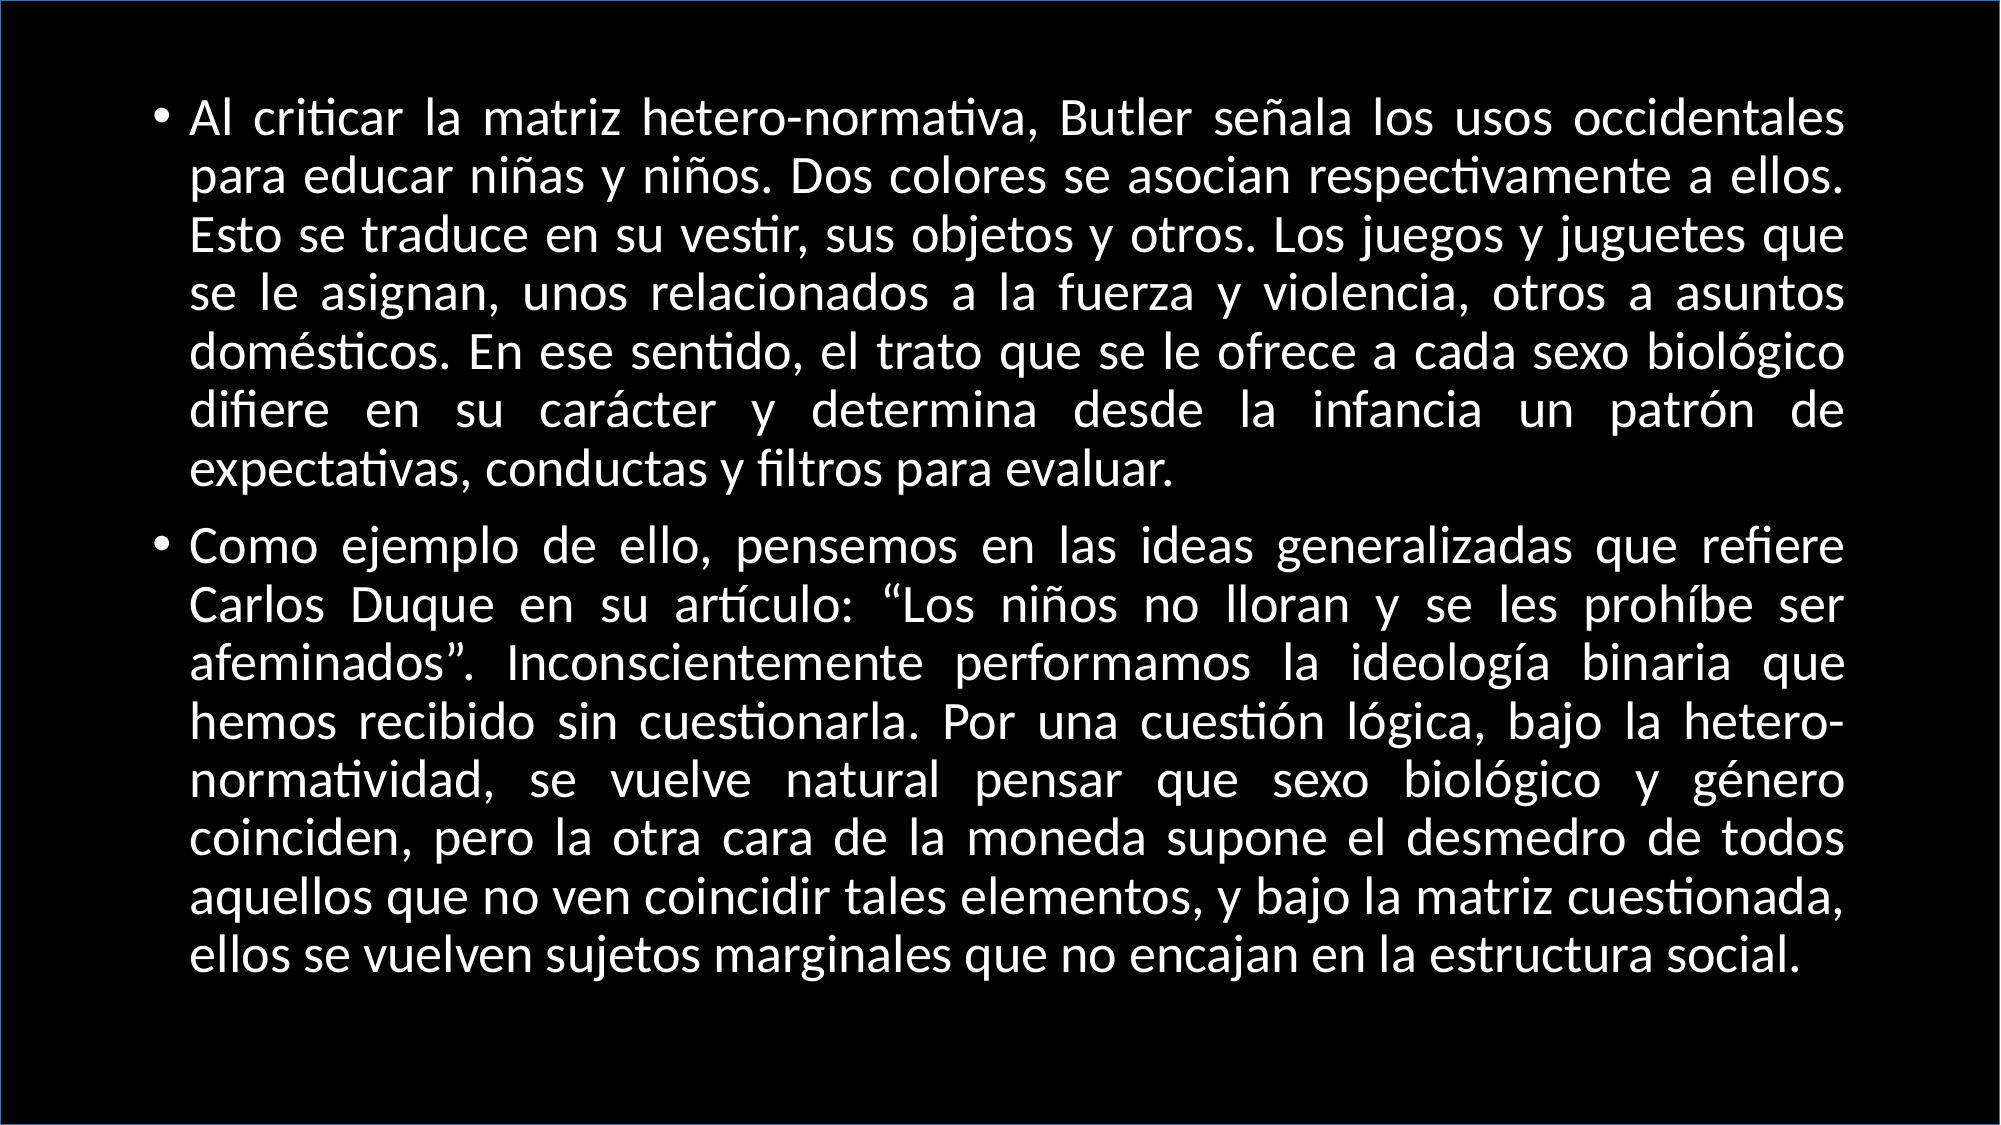

Al criticar la matriz hetero-normativa, Butler señala los usos occidentales para educar niñas y niños. Dos colores se asocian respectivamente a ellos. Esto se traduce en su vestir, sus objetos y otros. Los juegos y juguetes que se le asignan, unos relacionados a la fuerza y violencia, otros a asuntos domésticos. En ese sentido, el trato que se le ofrece a cada sexo biológico difiere en su carácter y determina desde la infancia un patrón de expectativas, conductas y filtros para evaluar.
Como ejemplo de ello, pensemos en las ideas generalizadas que refiere Carlos Duque en su artículo: “Los niños no lloran y se les prohíbe ser afeminados”. Inconscientemente performamos la ideología binaria que hemos recibido sin cuestionarla. Por una cuestión lógica, bajo la hetero-normatividad, se vuelve natural pensar que sexo biológico y género coinciden, pero la otra cara de la moneda supone el desmedro de todos aquellos que no ven coincidir tales elementos, y bajo la matriz cuestionada, ellos se vuelven sujetos marginales que no encajan en la estructura social.